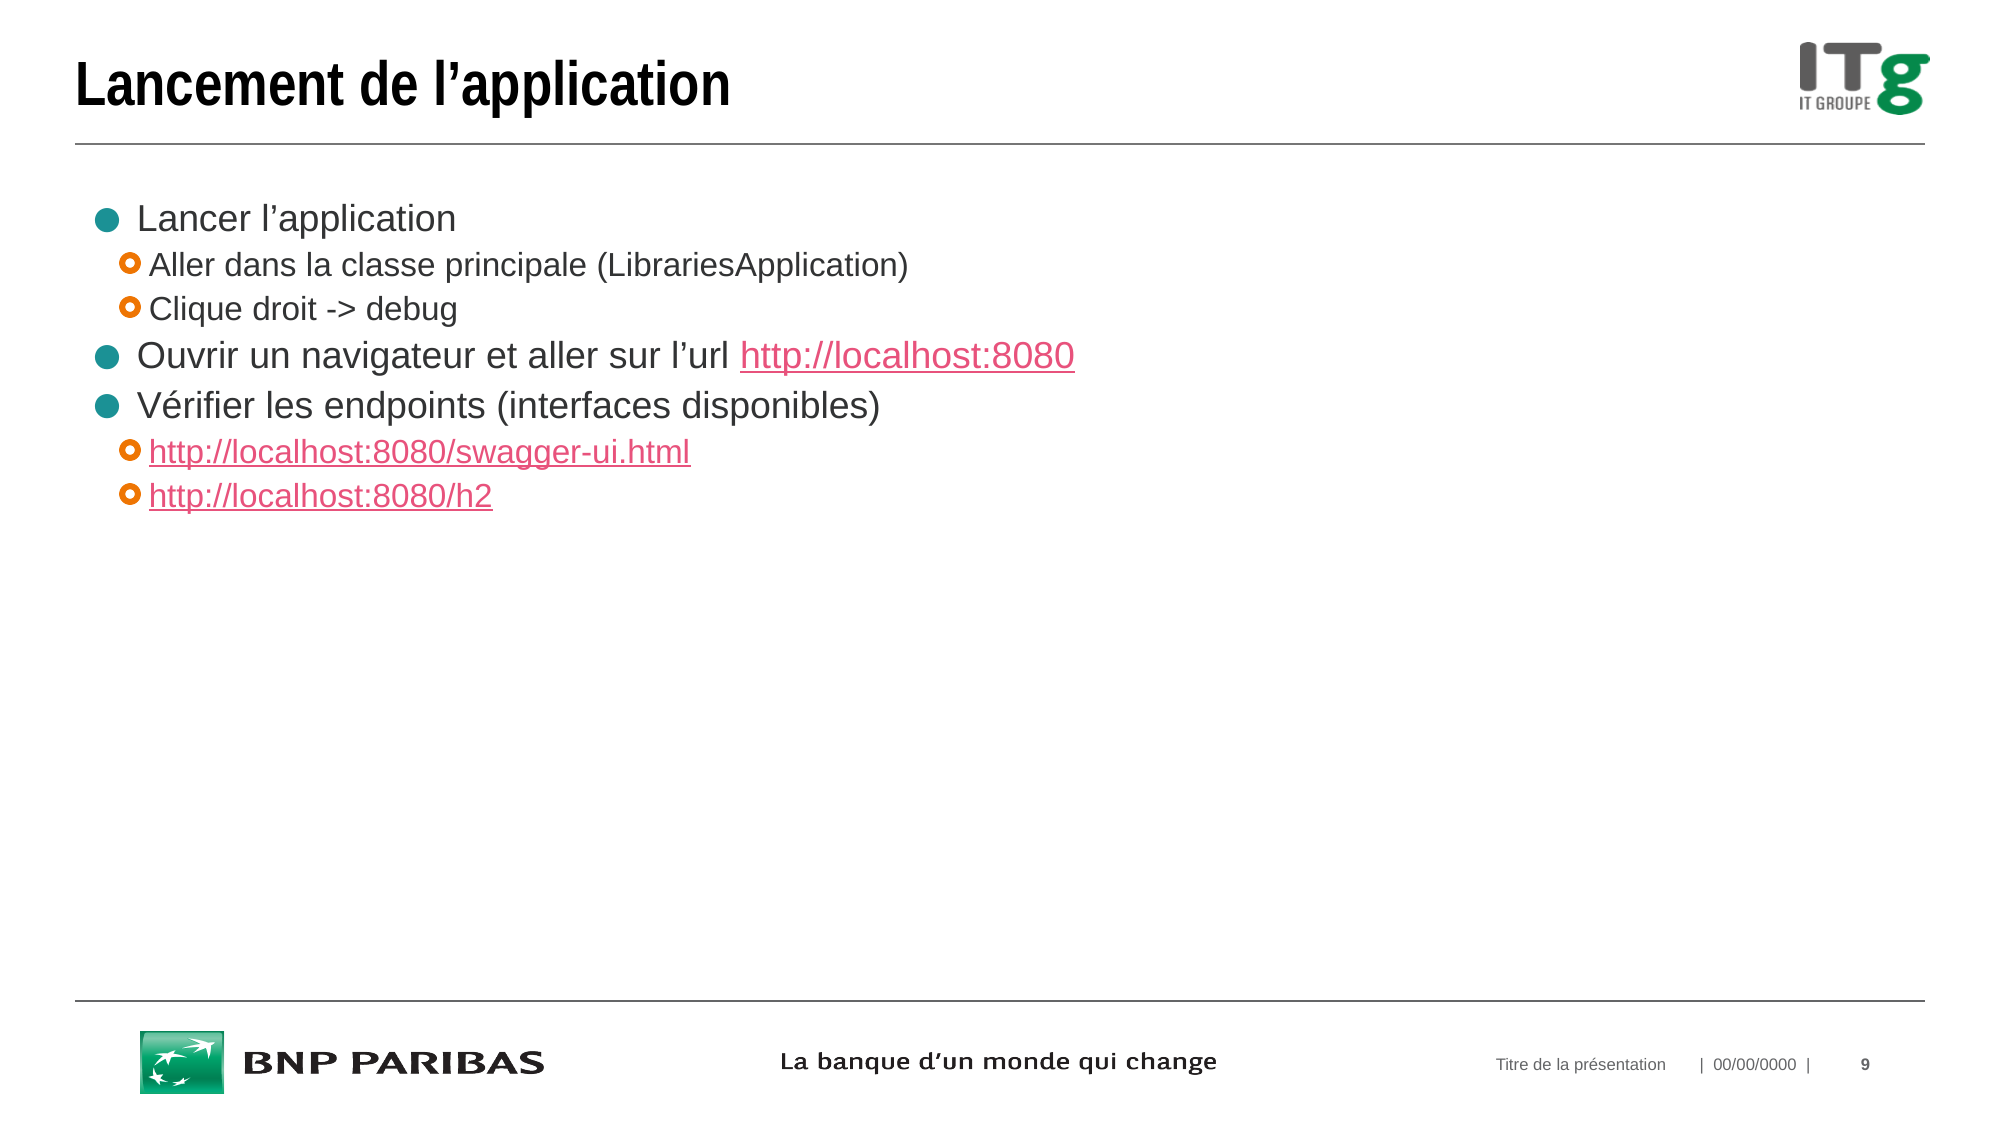

# Lancement de l’application
Lancer l’application
Aller dans la classe principale (LibrariesApplication)
Clique droit -> debug
Ouvrir un navigateur et aller sur l’url http://localhost:8080
Vérifier les endpoints (interfaces disponibles)
http://localhost:8080/swagger-ui.html
http://localhost:8080/h2

Titre de la présentation
|  00/00/0000  |
9